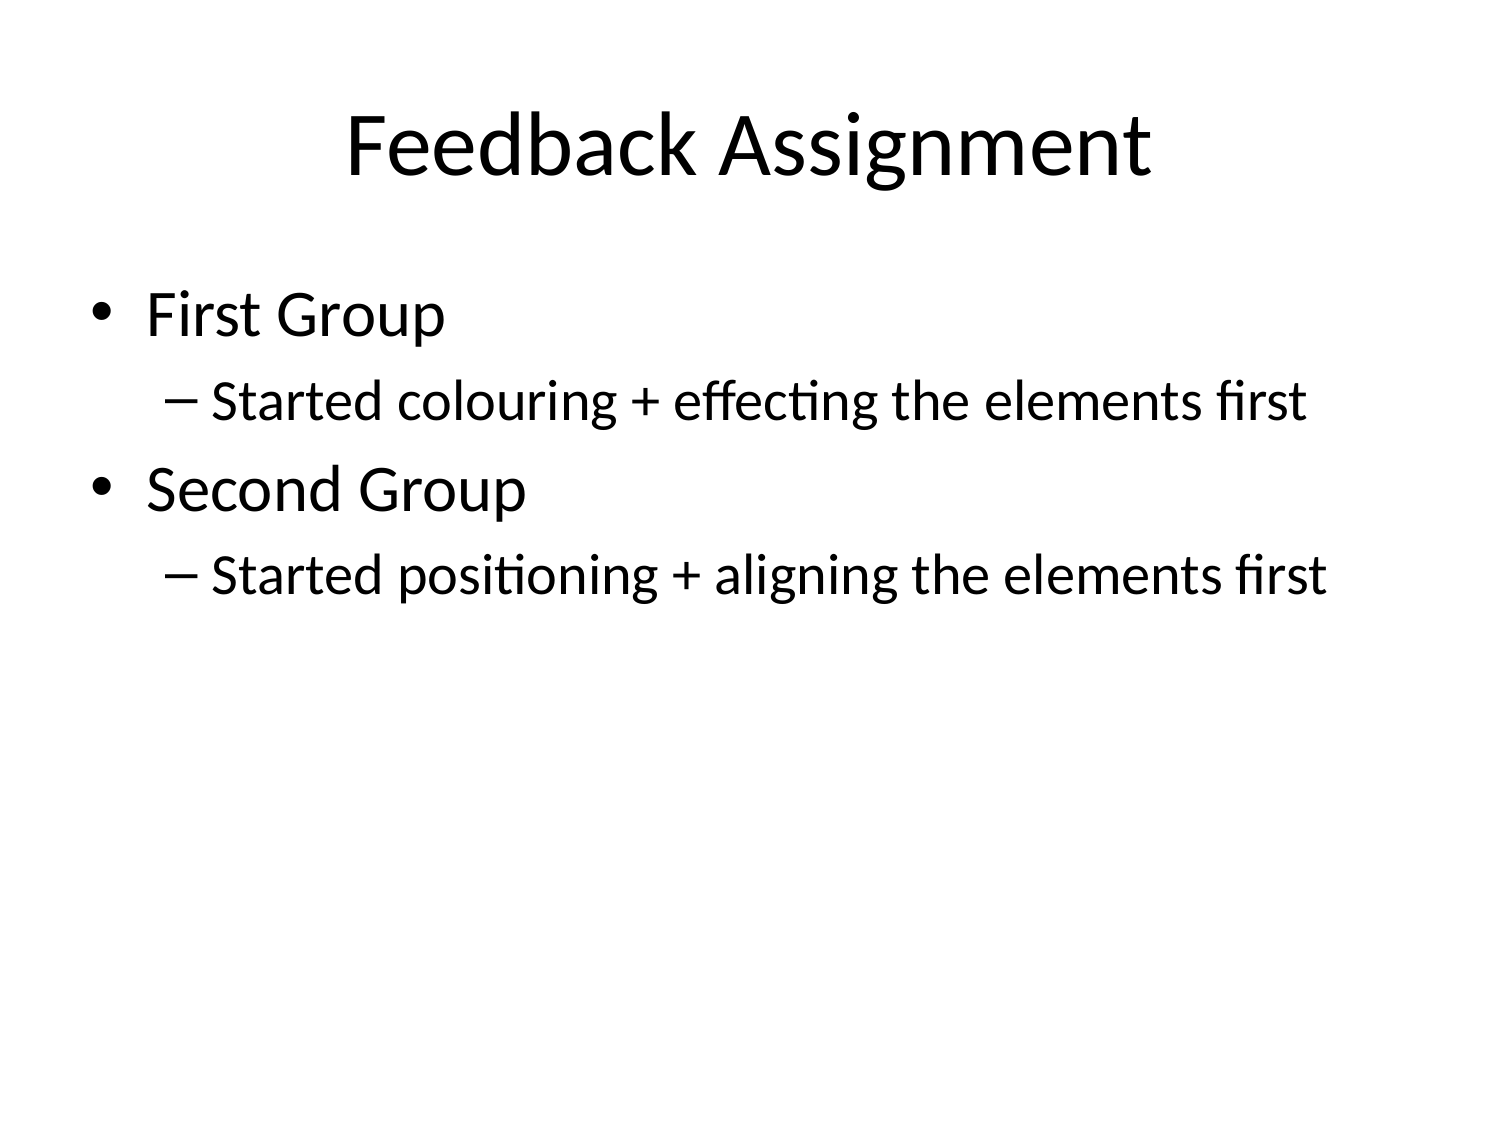

# Feedback Assignment
First Group
Started colouring + effecting the elements first
Second Group
Started positioning + aligning the elements first